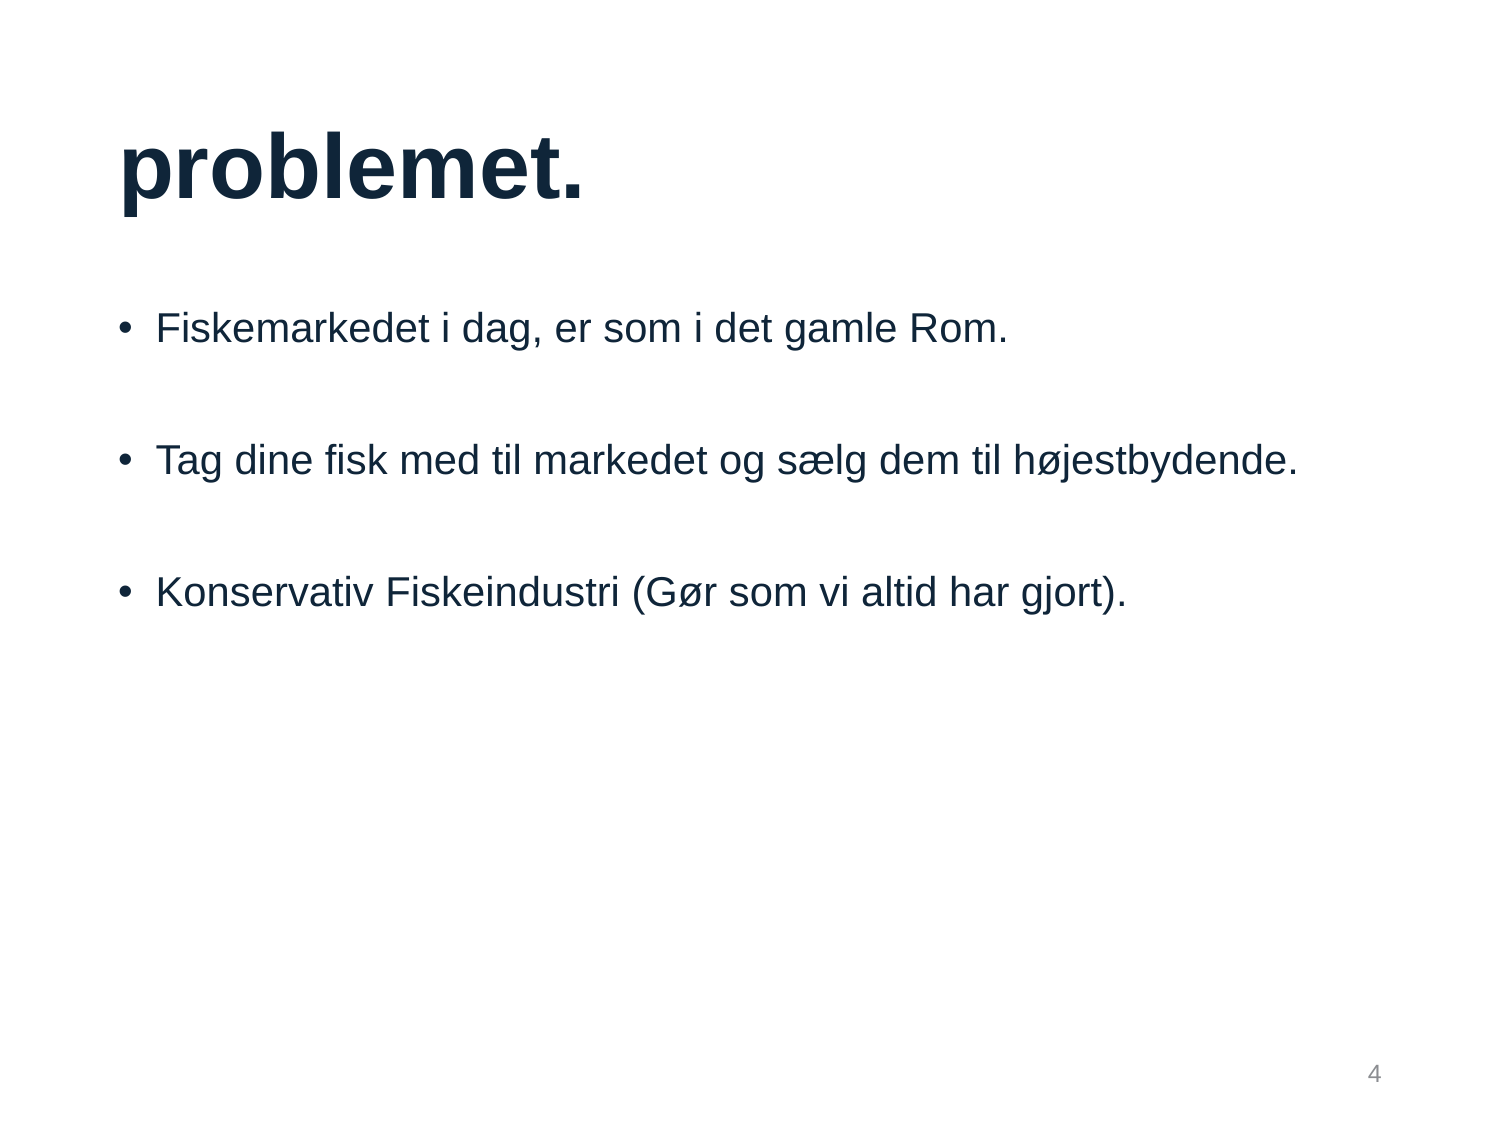

# problemet.
Fiskemarkedet i dag, er som i det gamle Rom.

Tag dine fisk med til markedet og sælg dem til højestbydende.

Konservativ Fiskeindustri (Gør som vi altid har gjort).
4